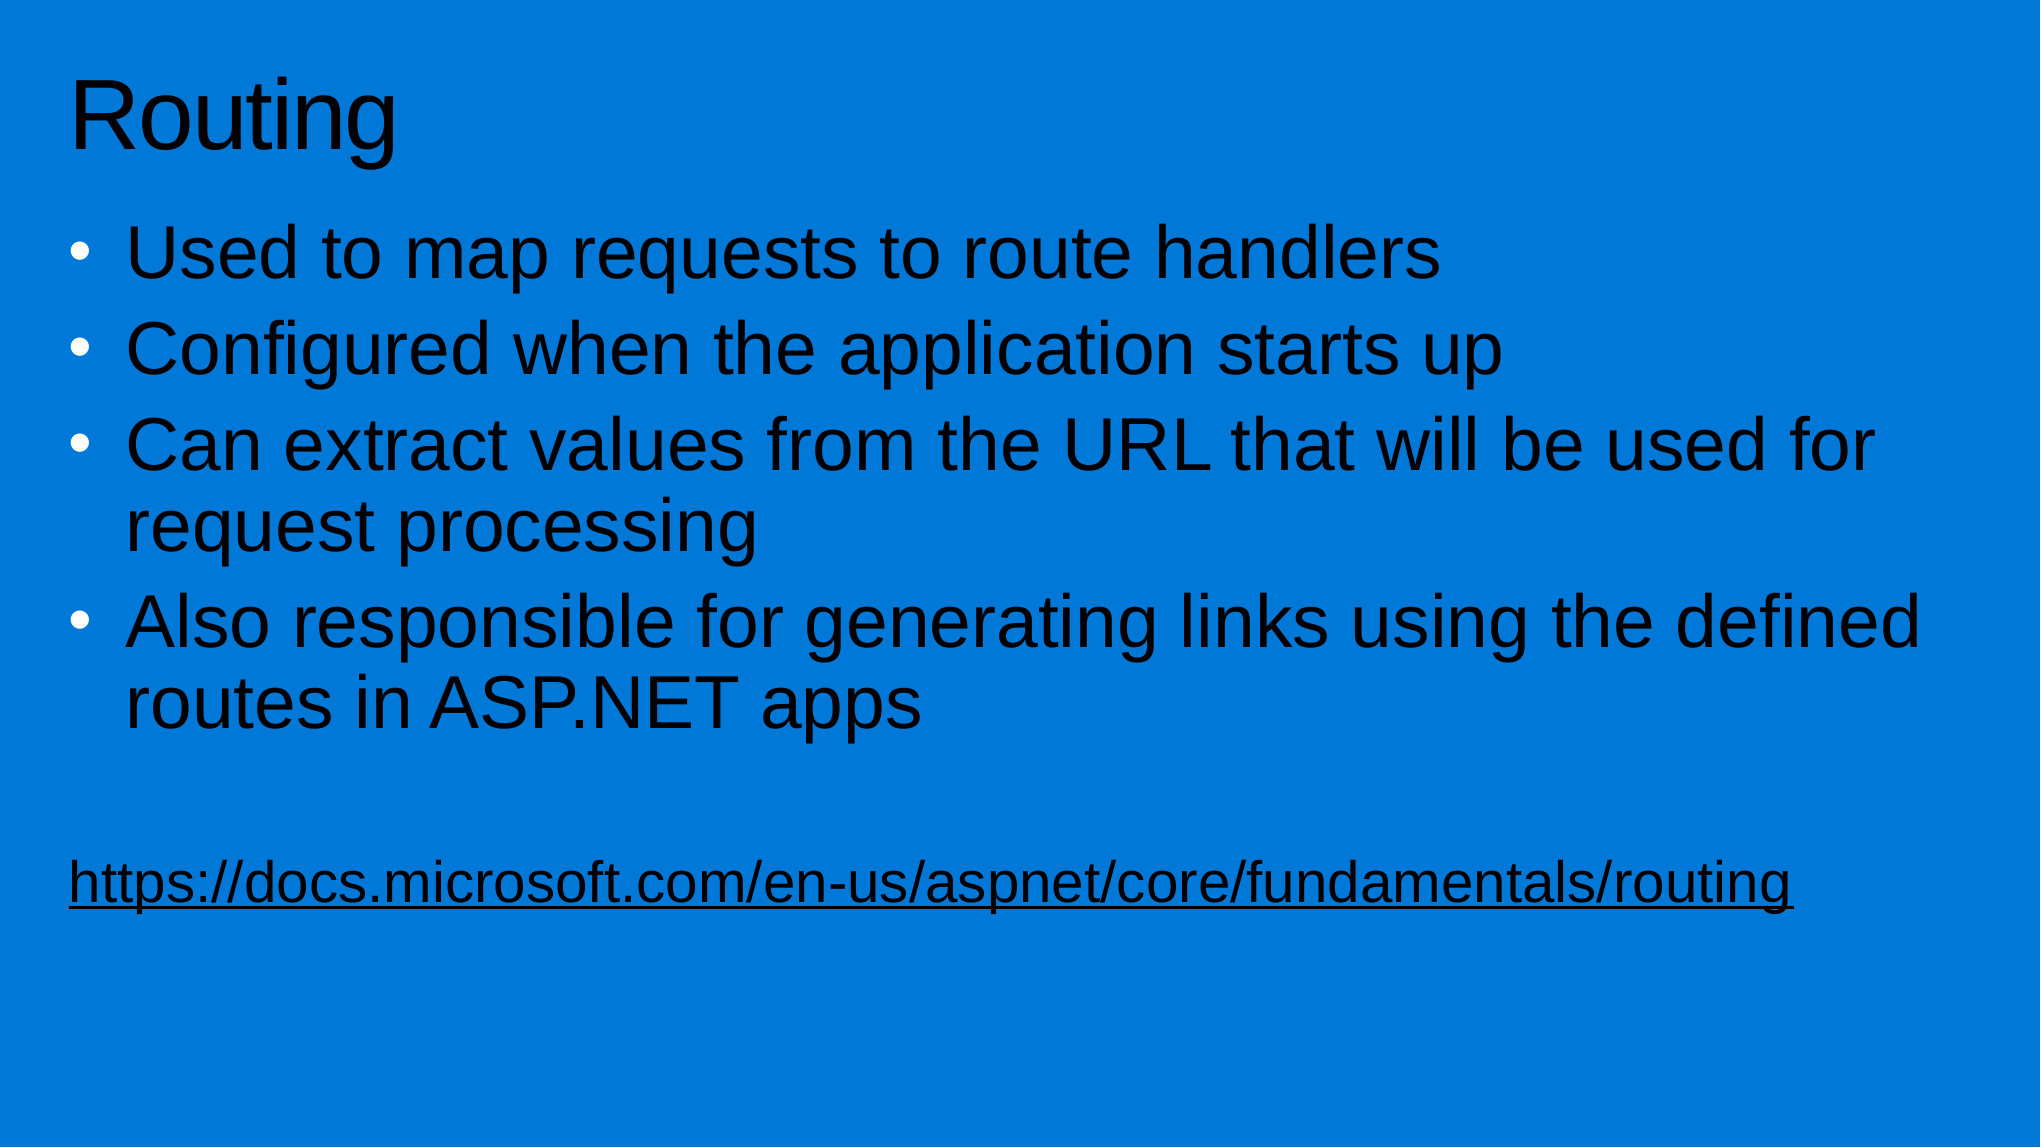

# Routing
Used to map requests to route handlers
Configured when the application starts up
Can extract values from the URL that will be used for request processing
Also responsible for generating links using the defined routes in ASP.NET apps

https://docs.microsoft.com/en-us/aspnet/core/fundamentals/routing